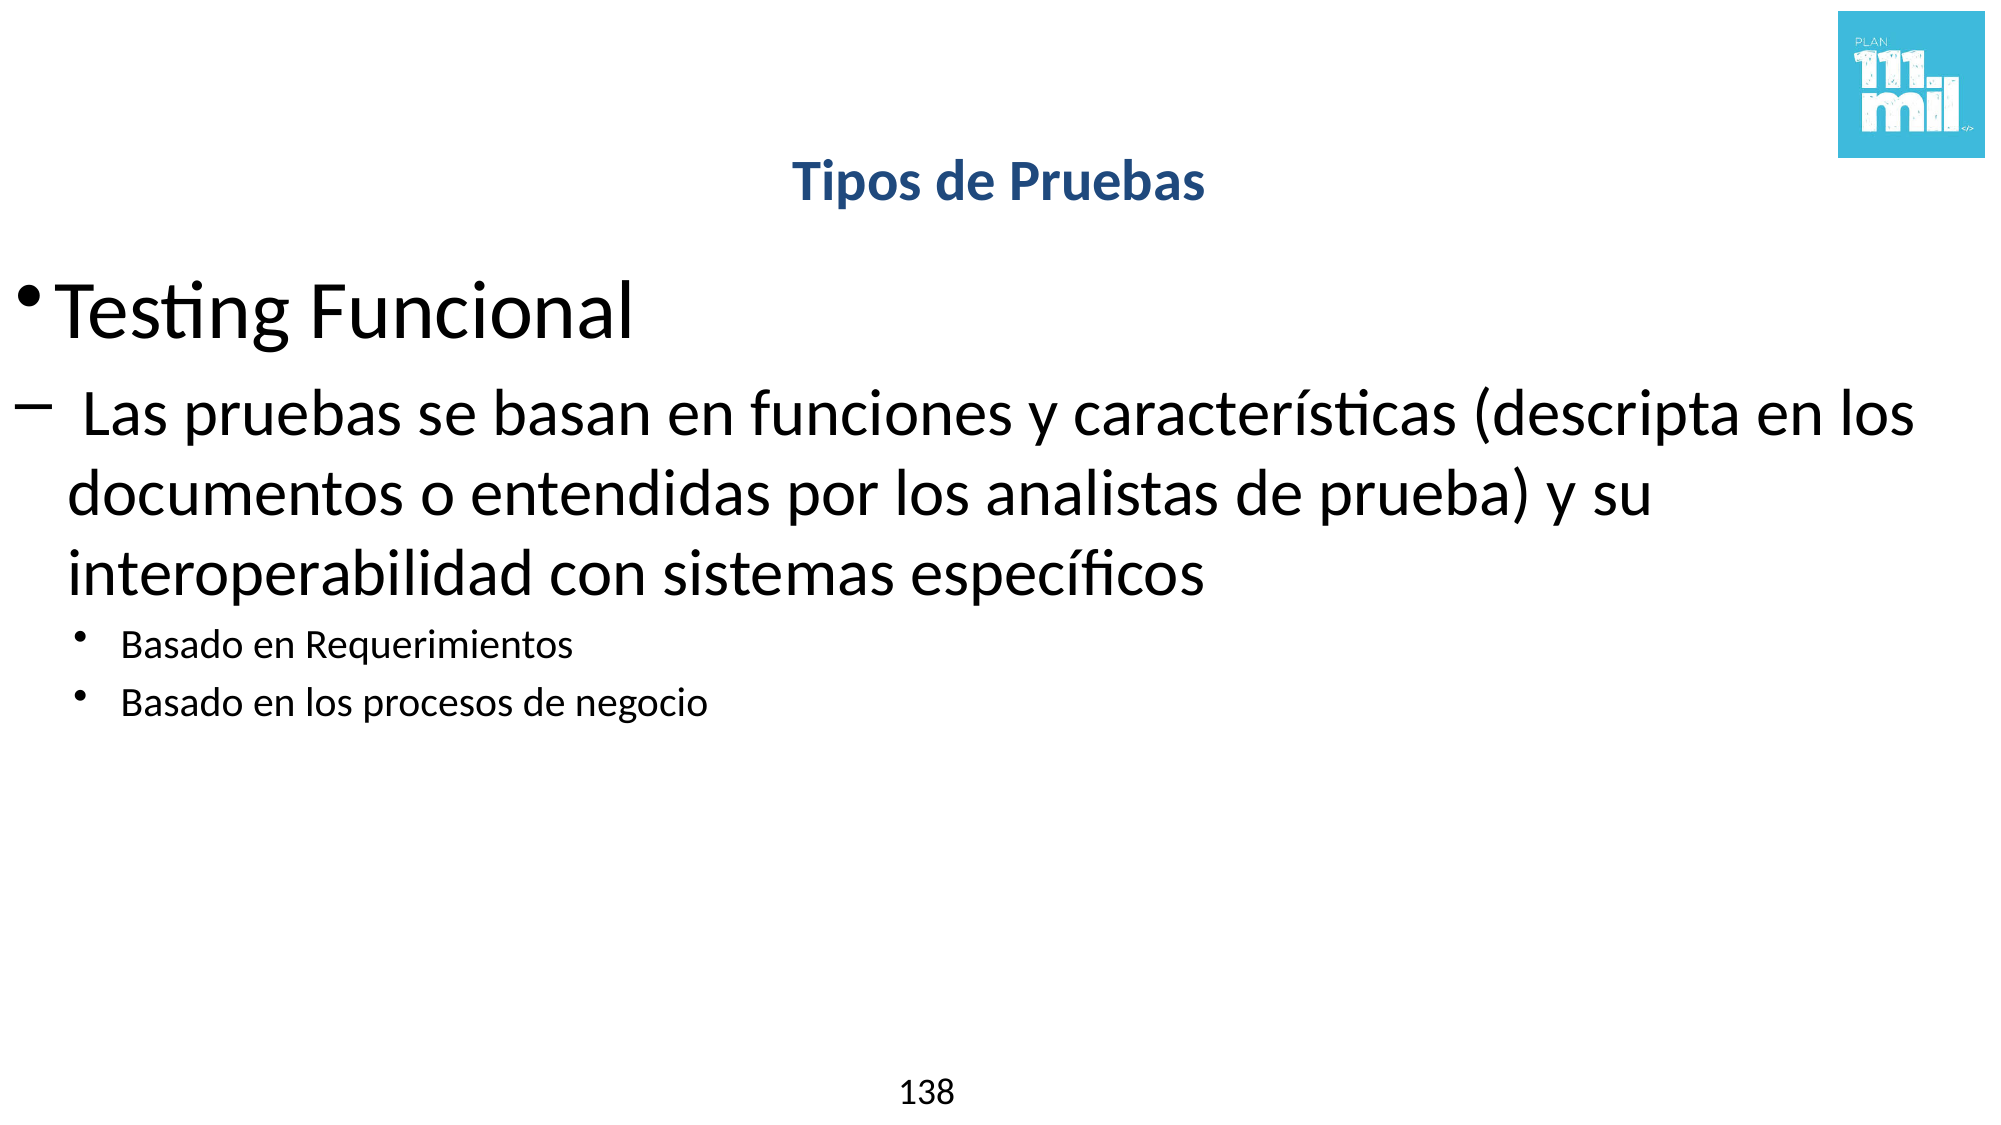

# Tipos de Pruebas
Testing Funcional
 Las pruebas se basan en funciones y características (descripta en los documentos o entendidas por los analistas de prueba) y su interoperabilidad con sistemas específicos
Basado en Requerimientos
Basado en los procesos de negocio